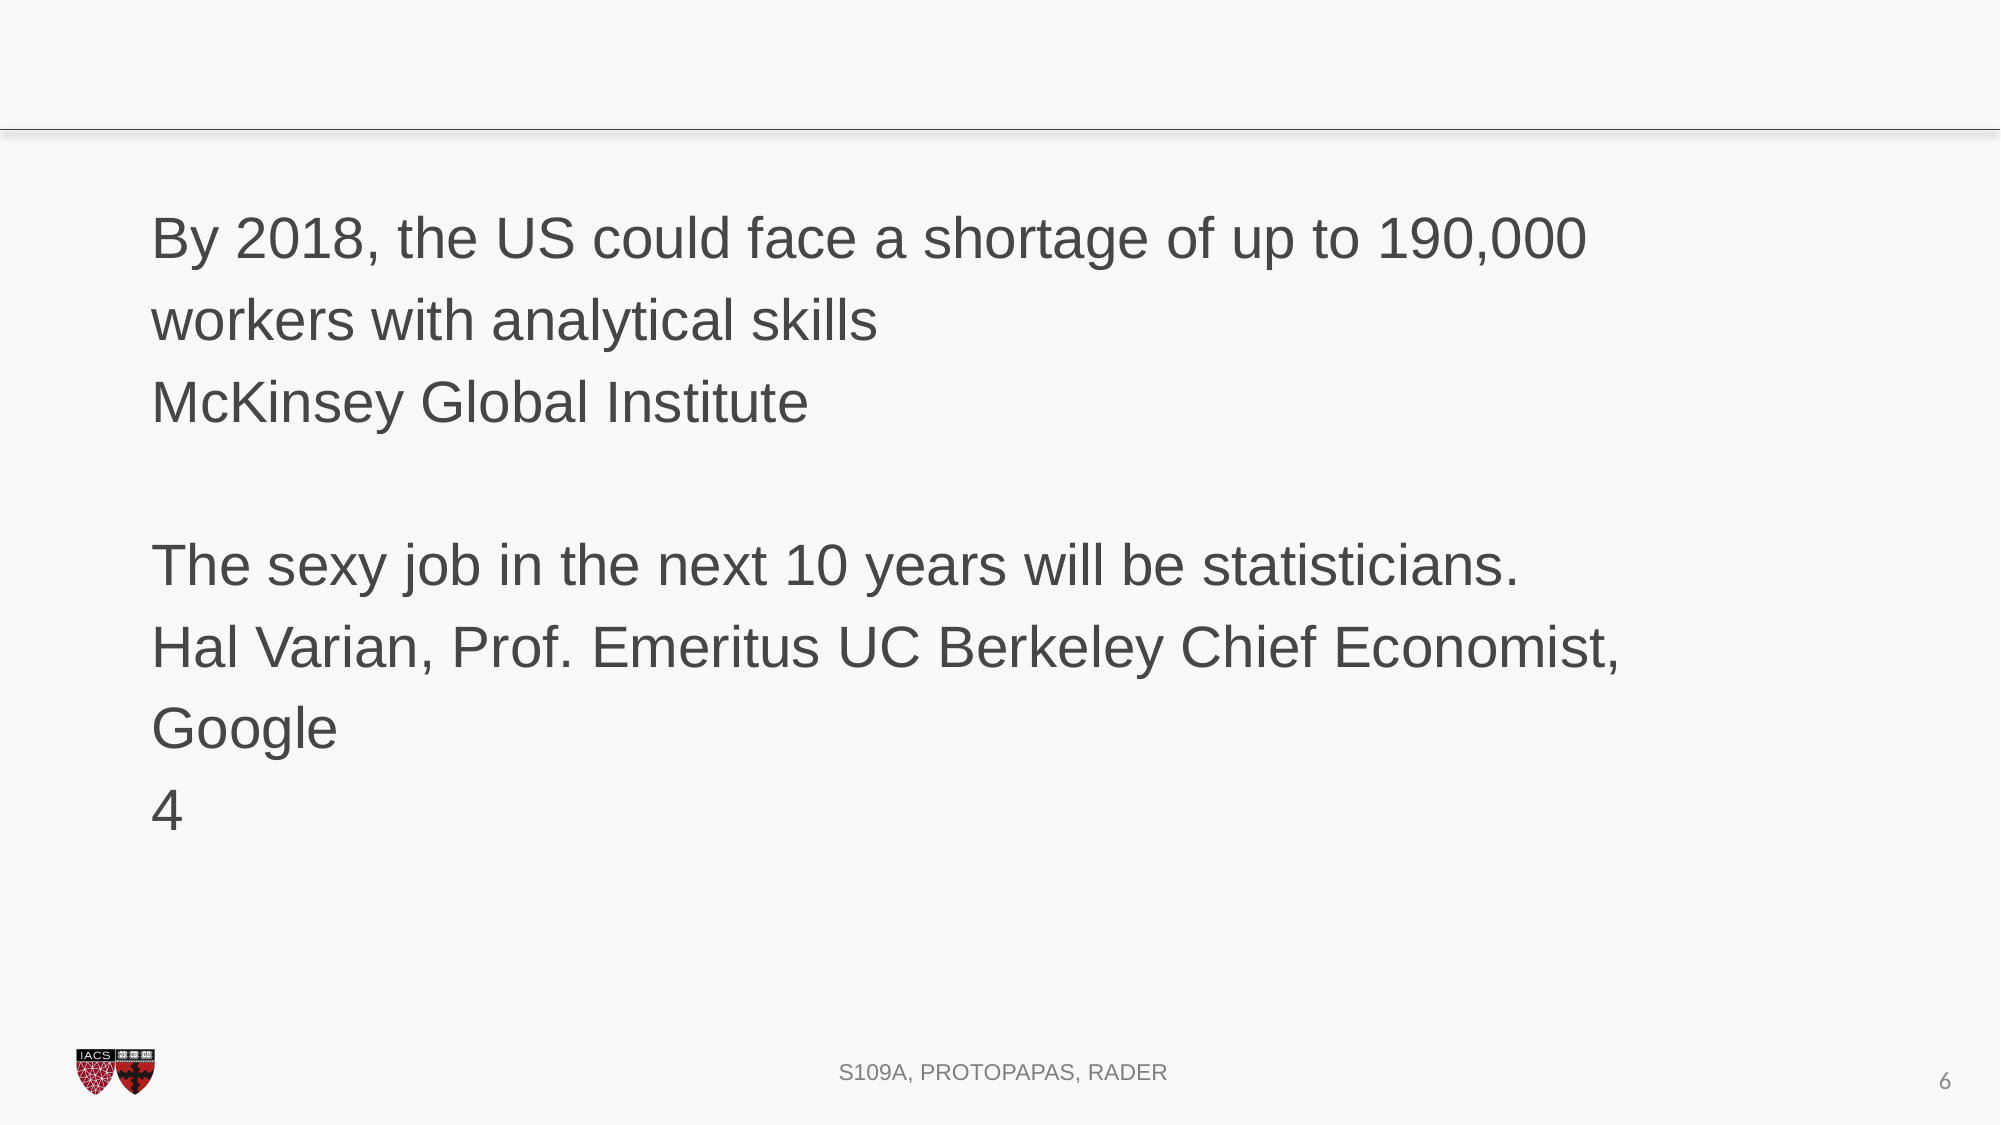

#
By 2018, the US could face a shortage of up to 190,000
workers with analytical skills
McKinsey Global Institute

The sexy job in the next 10 years will be statisticians.
Hal Varian, Prof. Emeritus UC Berkeley Chief Economist,
Google
4

6